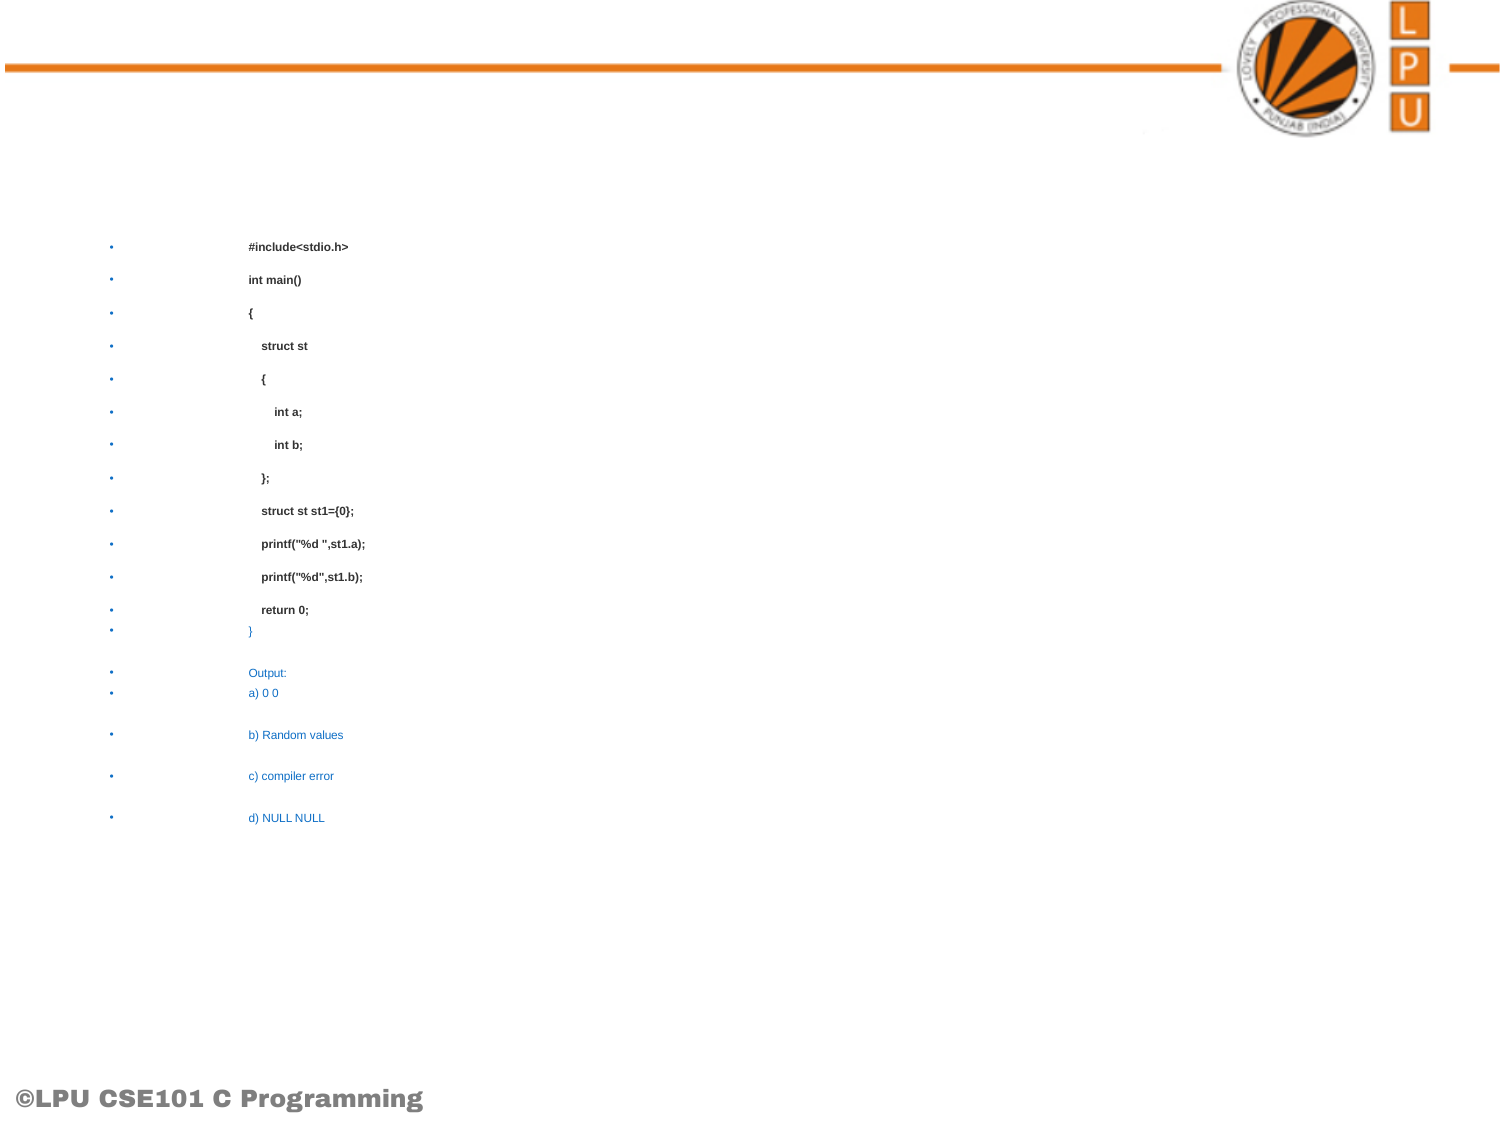

#include<stdio.h>
int main()
{
    struct st
    {
        int a;
        int b;
    };
    struct st st1={0};
    printf("%d ",st1.a);
    printf("%d",st1.b);
    return 0;
}

Output:
a) 0 0

b) Random values

c) compiler error

d) NULL NULL